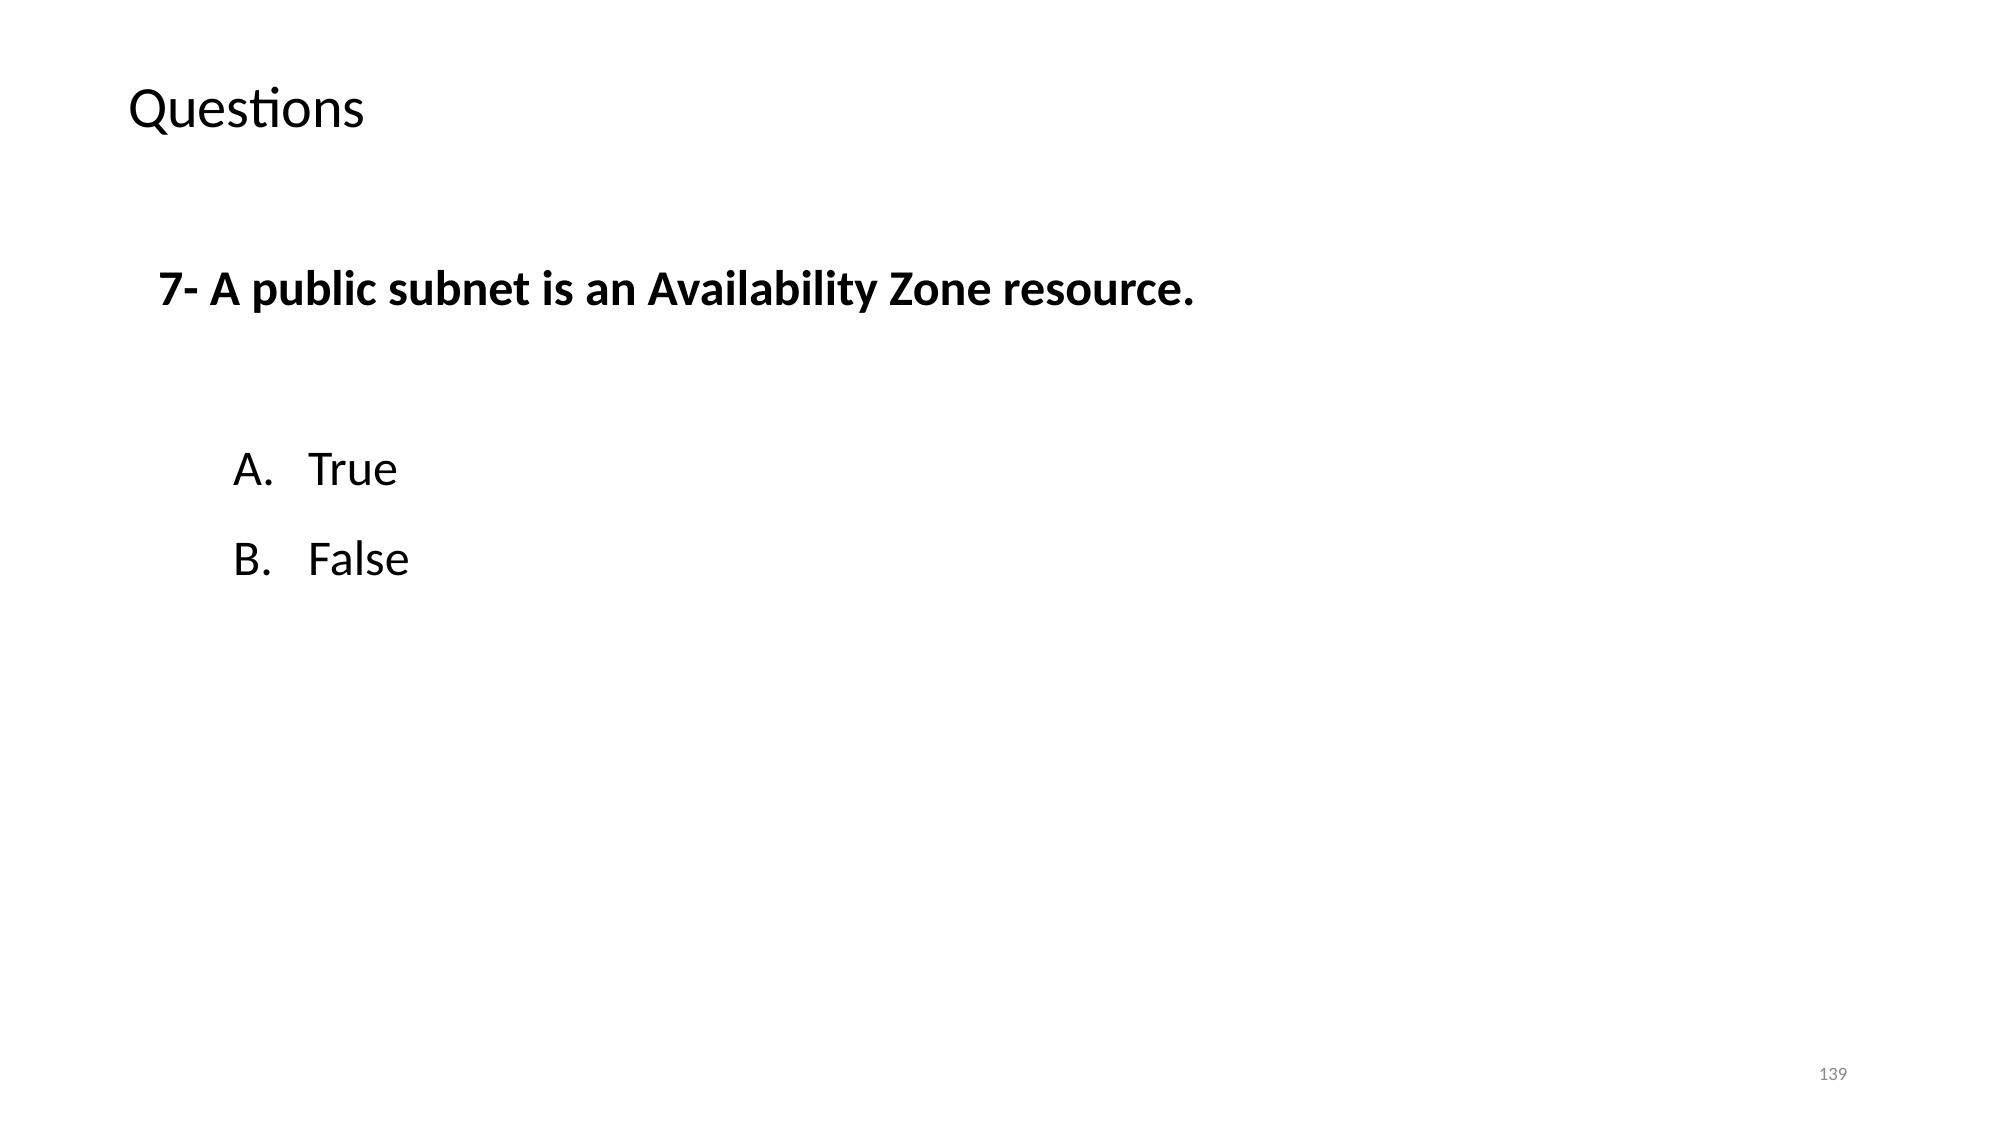

# Questions
7- A public subnet is an Availability Zone resource.

True
False

139